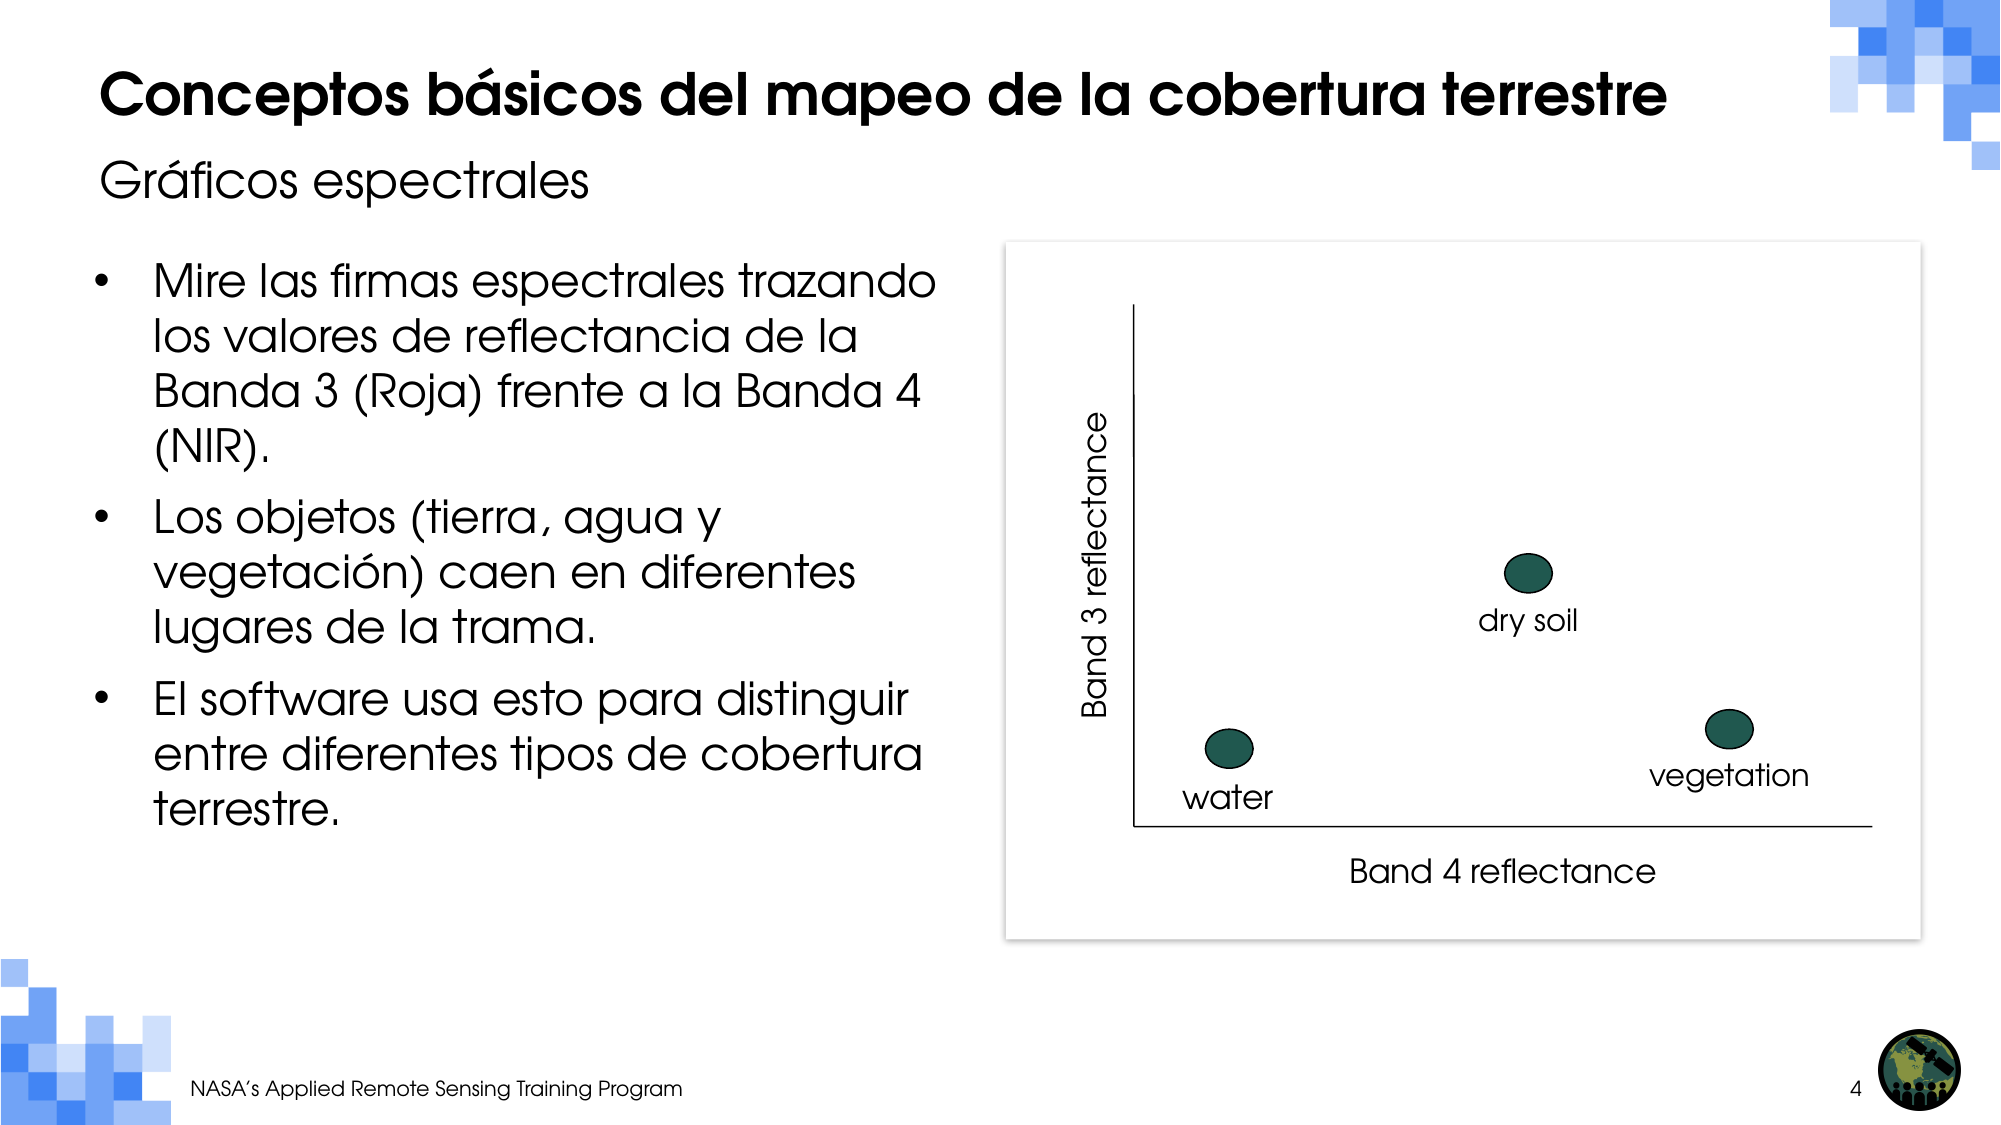

# Conceptos básicos del mapeo de la cobertura terrestre
Gráficos espectrales
Mire las firmas espectrales trazando los valores de reflectancia de la Banda 3 (Roja) frente a la Banda 4 (NIR).
Los objetos (tierra, agua y vegetación) caen en diferentes lugares de la trama.
El software usa esto para distinguir entre diferentes tipos de cobertura terrestre.

Band 3 reflectance

dry soil

vegetation
water

Band 4 reflectance